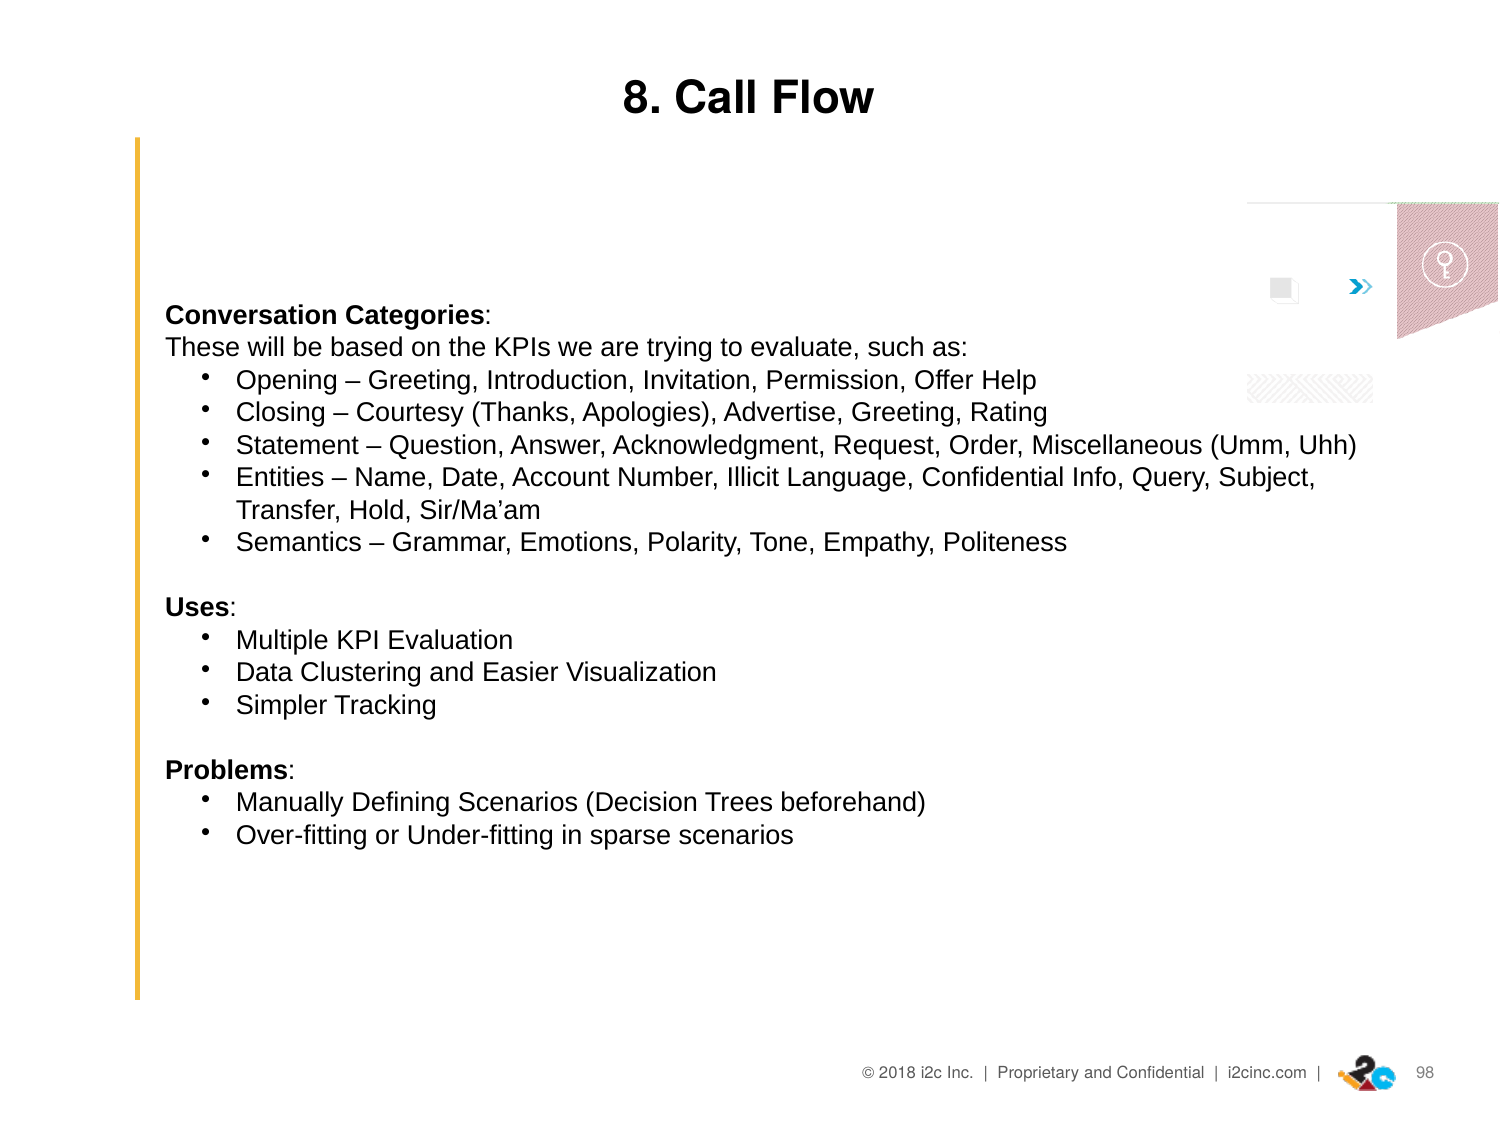

8. Call Flow
Conversation Categories:
These will be based on the KPIs we are trying to evaluate, such as:
Opening – Greeting, Introduction, Invitation, Permission, Offer Help
Closing – Courtesy (Thanks, Apologies), Advertise, Greeting, Rating
Statement – Question, Answer, Acknowledgment, Request, Order, Miscellaneous (Umm, Uhh)
Entities – Name, Date, Account Number, Illicit Language, Confidential Info, Query, Subject, Transfer, Hold, Sir/Ma’am
Semantics – Grammar, Emotions, Polarity, Tone, Empathy, Politeness

Uses:
Multiple KPI Evaluation
Data Clustering and Easier Visualization
Simpler Tracking

Problems:
Manually Defining Scenarios (Decision Trees beforehand)
Over-fitting or Under-fitting in sparse scenarios